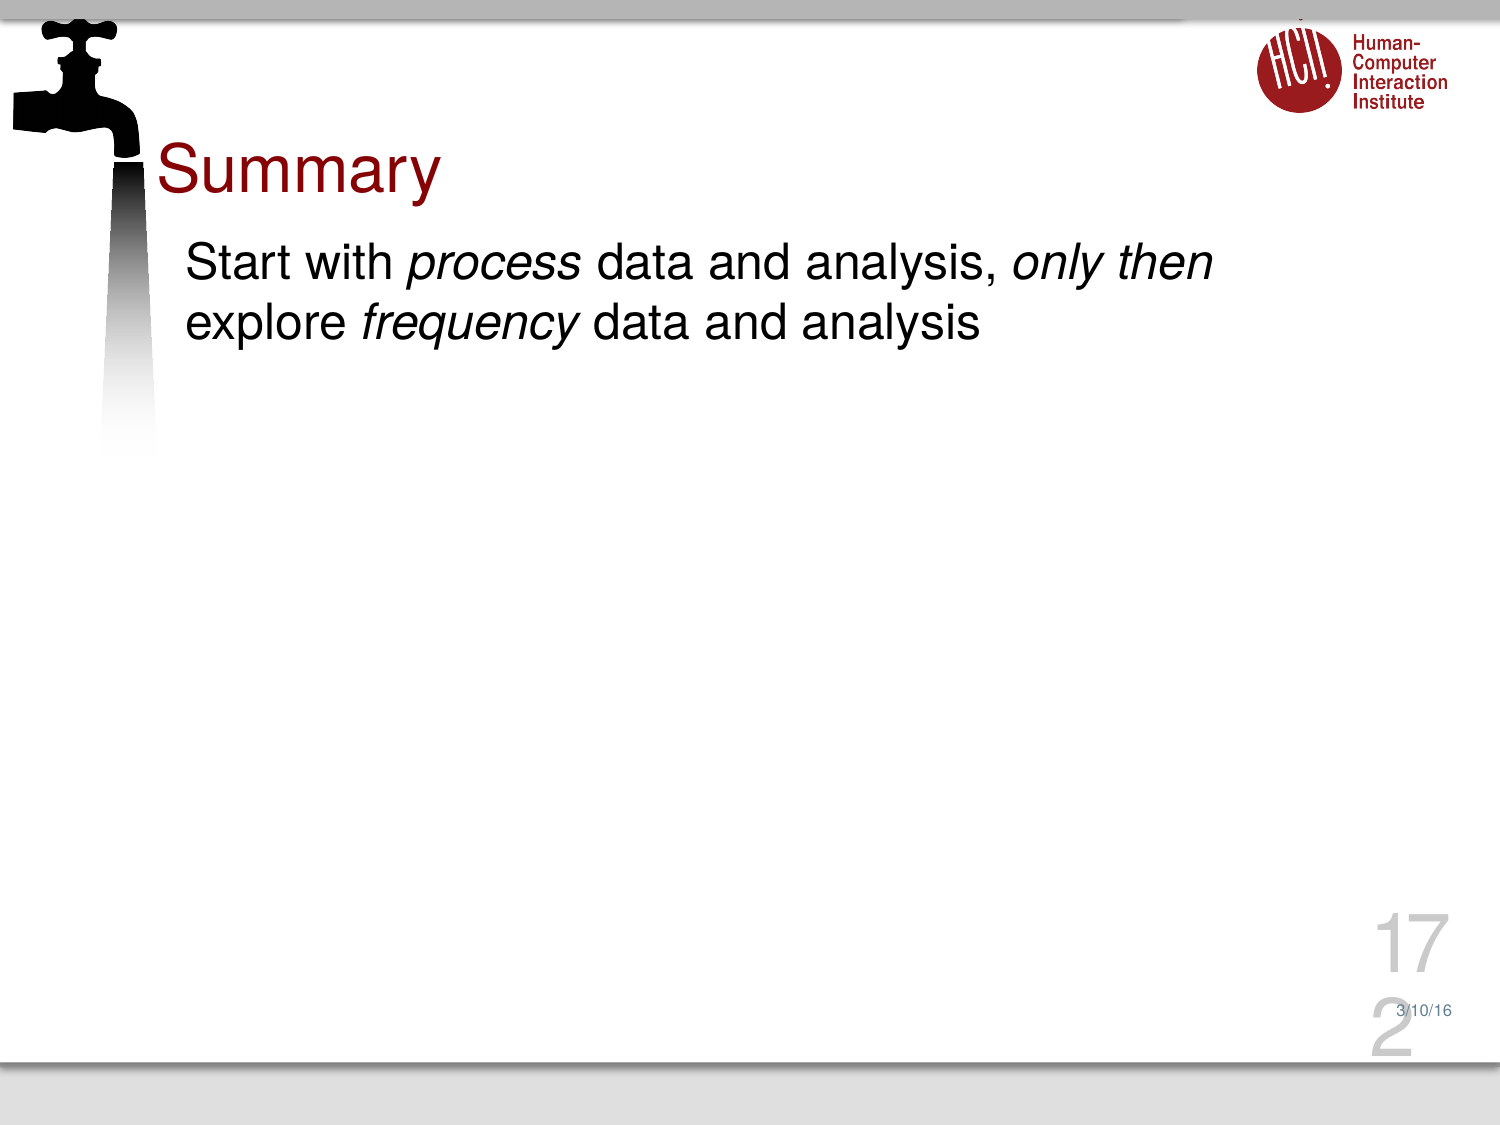

# Summary
Start with process data and analysis, only then explore frequency data and analysis

172
3/10/16